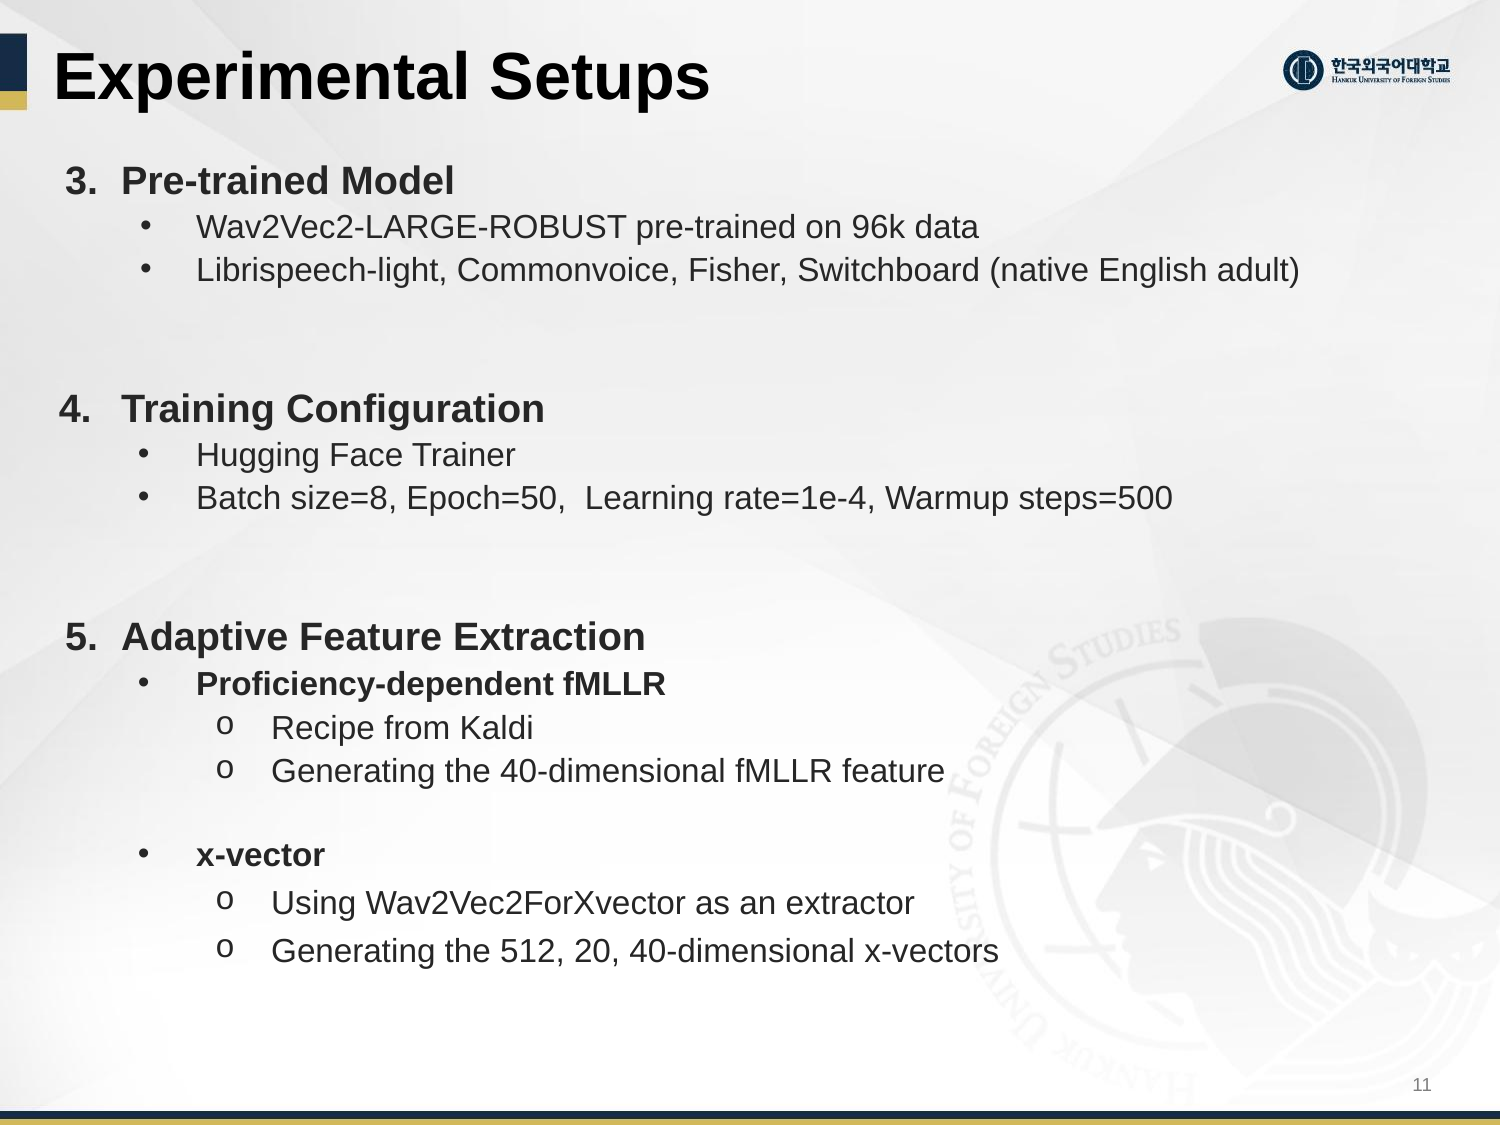

# Experimental Setups
Pre-trained Model
Wav2Vec2-LARGE-ROBUST pre-trained on 96k data
Librispeech-light, Commonvoice, Fisher, Switchboard (native English adult)
Training Configuration
Hugging Face Trainer
Batch size=8, Epoch=50,  Learning rate=1e-4, Warmup steps=500
Adaptive Feature Extraction
Proficiency-dependent fMLLR
Recipe from Kaldi
Generating the 40-dimensional fMLLR feature
x-vector
Using Wav2Vec2ForXvector as an extractor
Generating the 512, 20, 40-dimensional x-vectors
11